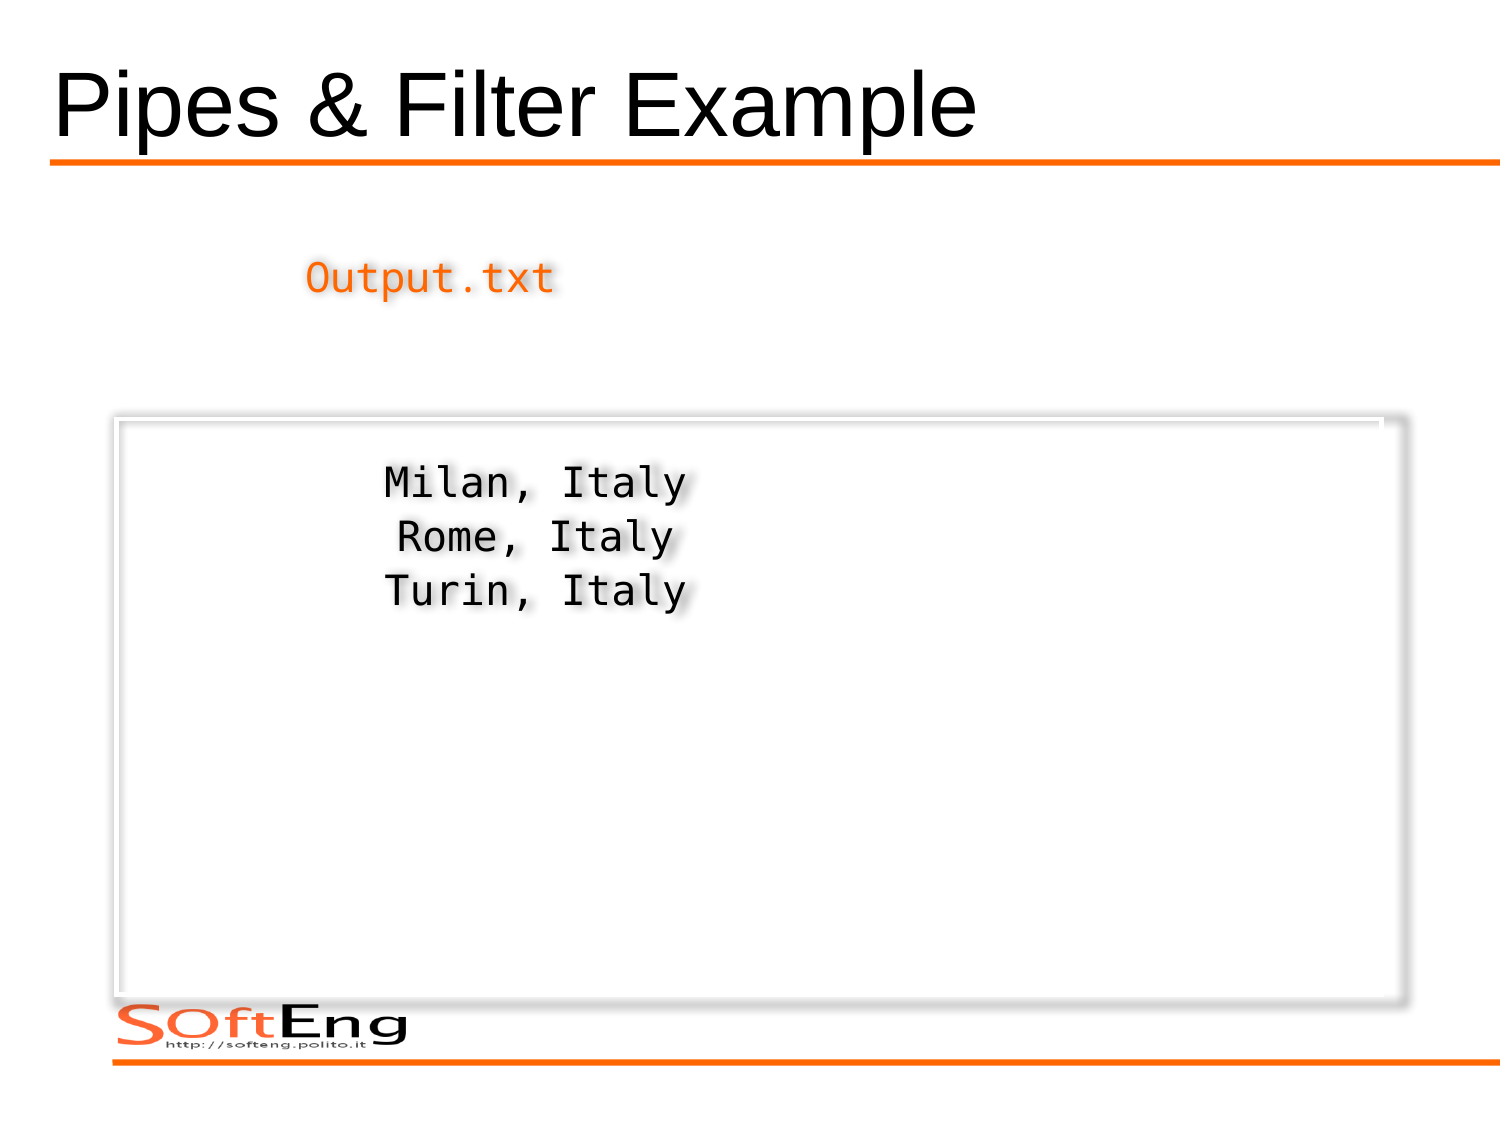

# Pipes & Filter Example
Output.txt

Milan, Italy
Rome, Italy
Turin, Italy